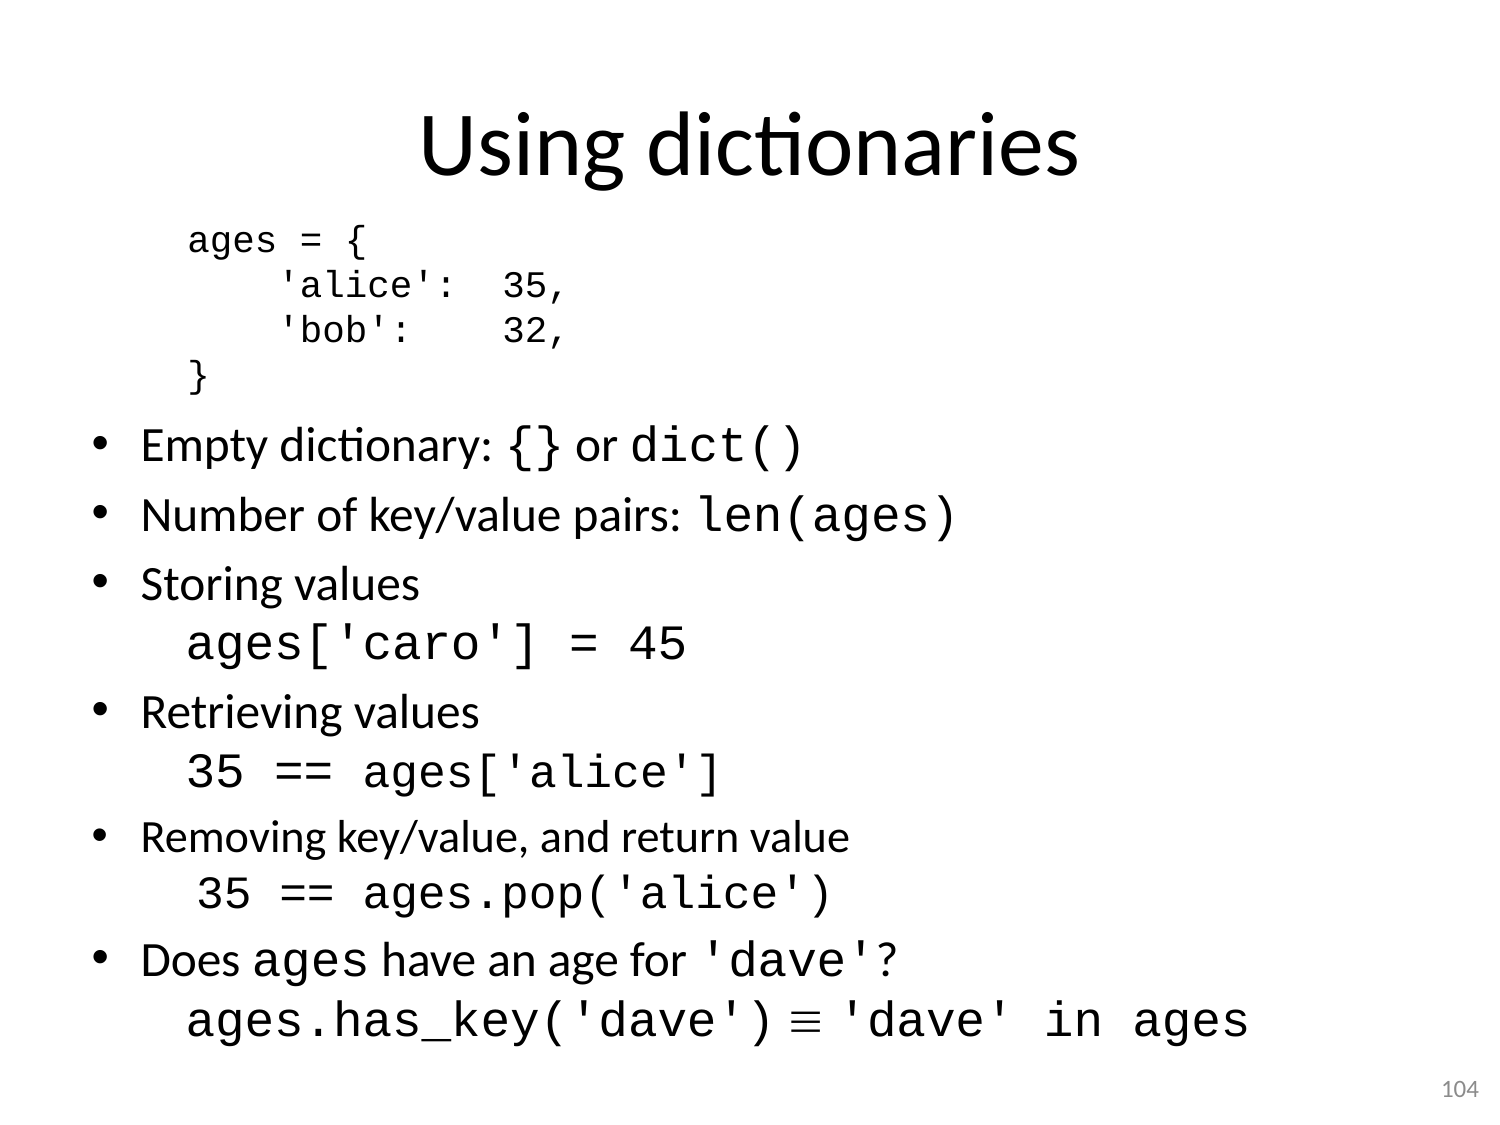

# Using dictionaries
ages = {
    'alice':  35,
    'bob':    32,
}
Empty dictionary: {} or dict()
Number of key/value pairs: len(ages)
Storing values
    ages['caro'] = 45
Retrieving values
    35 == ages['alice']
Removing key/value, and return value
  35 == ages.pop('alice')
Does ages have an age for 'dave'?
    ages.has_key('dave') ≡ 'dave' in ages
104